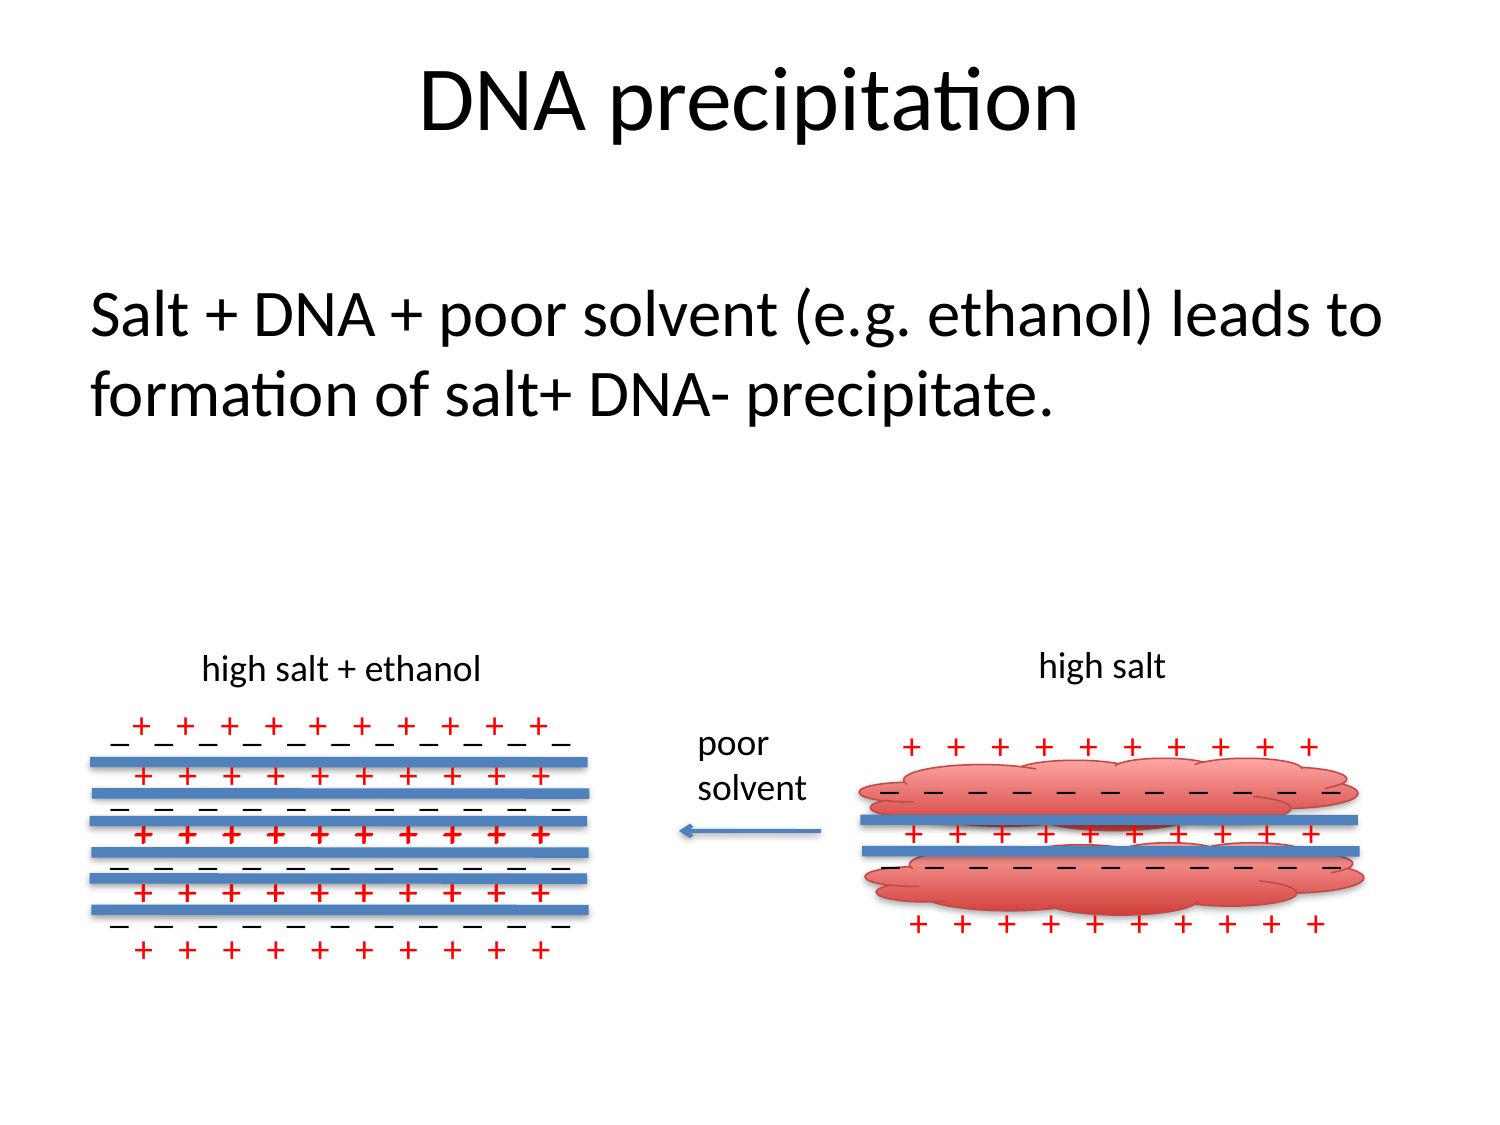

# DNA precipitation
Salt + DNA + poor solvent (e.g. ethanol) leads to formation of salt+ DNA- precipitate.
high salt
high salt + ethanol
+   +   +   +   +   +   +   +   +   +
_   _   _   _   _   _   _   _   _   _   _
poor
solvent
+   +   +   +   +   +   +   +   +   +
+   +   +   +   +   +   +   +   +   +
_   _   _   _   _   _   _   _   _   _   _

_   _   _   _   _   _   _   _   _   _   _
+   +   +   +   +   +   +   +   +   +
+   +   +   +   +   +   +   +   +   +
+   +   +   +   +   +   +   +   +   +
_   _   _   _   _   _   _   _   _   _   _
_   _   _   _   _   _   _   _   _   _   _

+   +   +   +   +   +   +   +   +   +
+   +   +   +   +   +   +   +   +   +
_   _   _   _   _   _   _   _   _   _   _
+   +   +   +   +   +   +   +   +   +
+   +   +   +   +   +   +   +   +   +